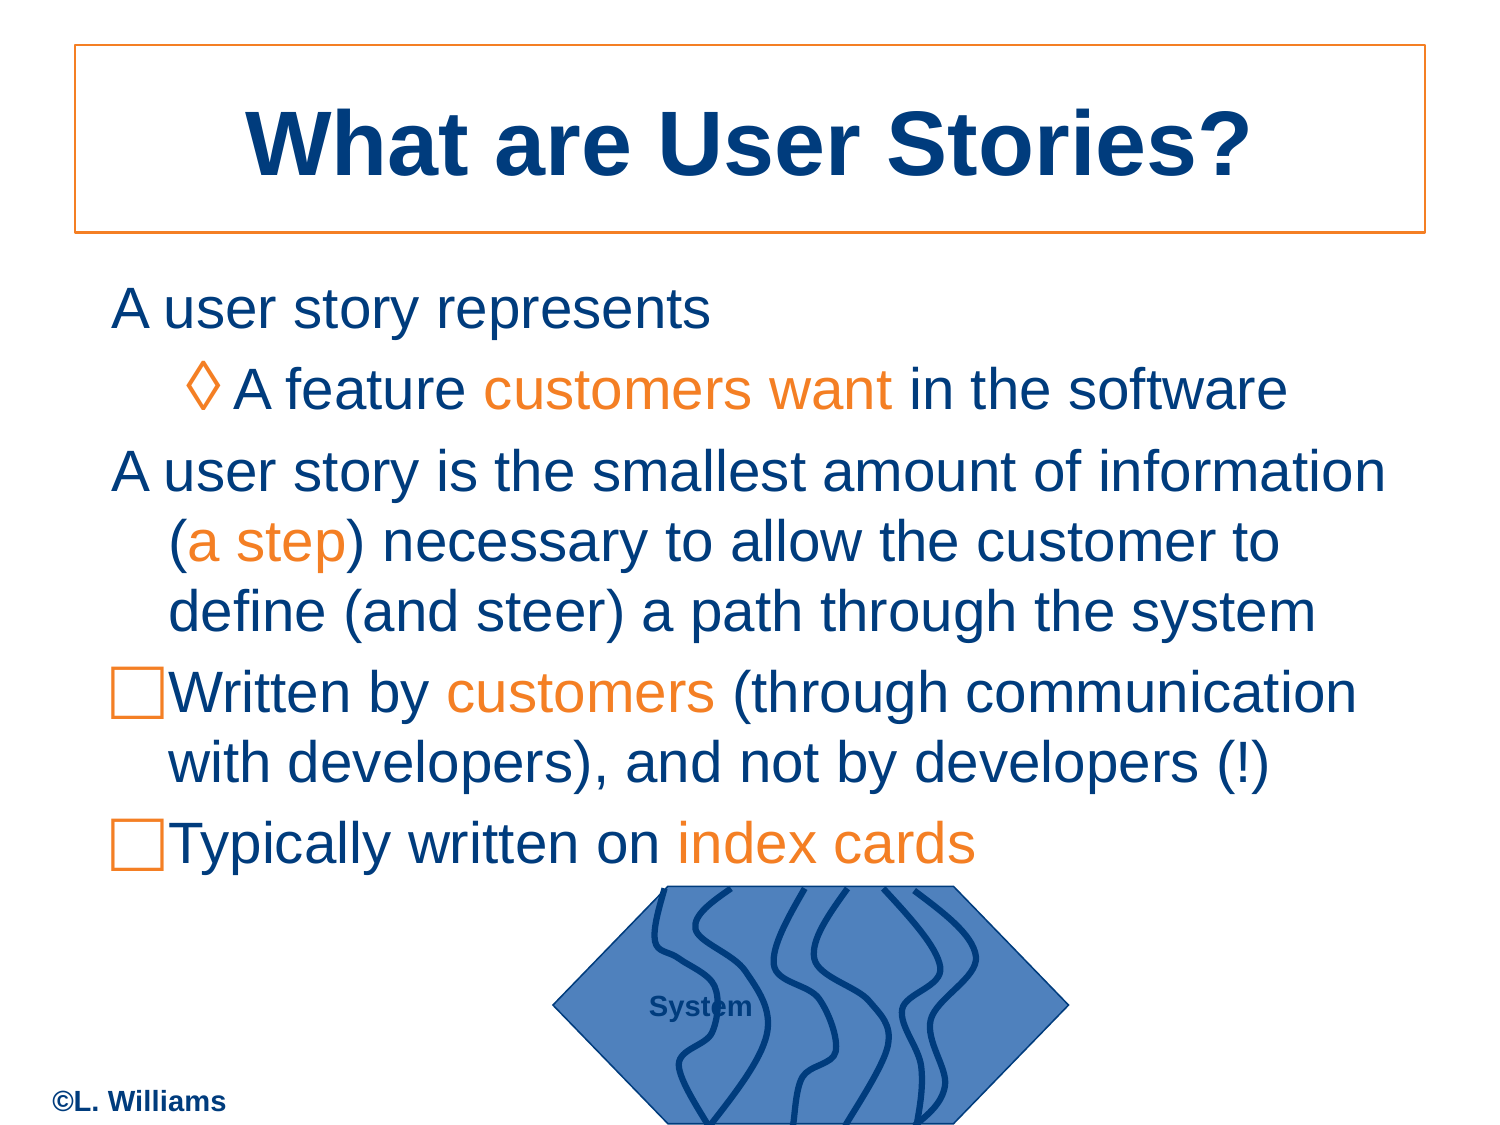

# What are User Stories?
A user story represents
A feature customers want in the software
A user story is the smallest amount of information (a step) necessary to allow the customer to define (and steer) a path through the system
Written by customers (through communication with developers), and not by developers (!)
Typically written on index cards

System

©L. Williams